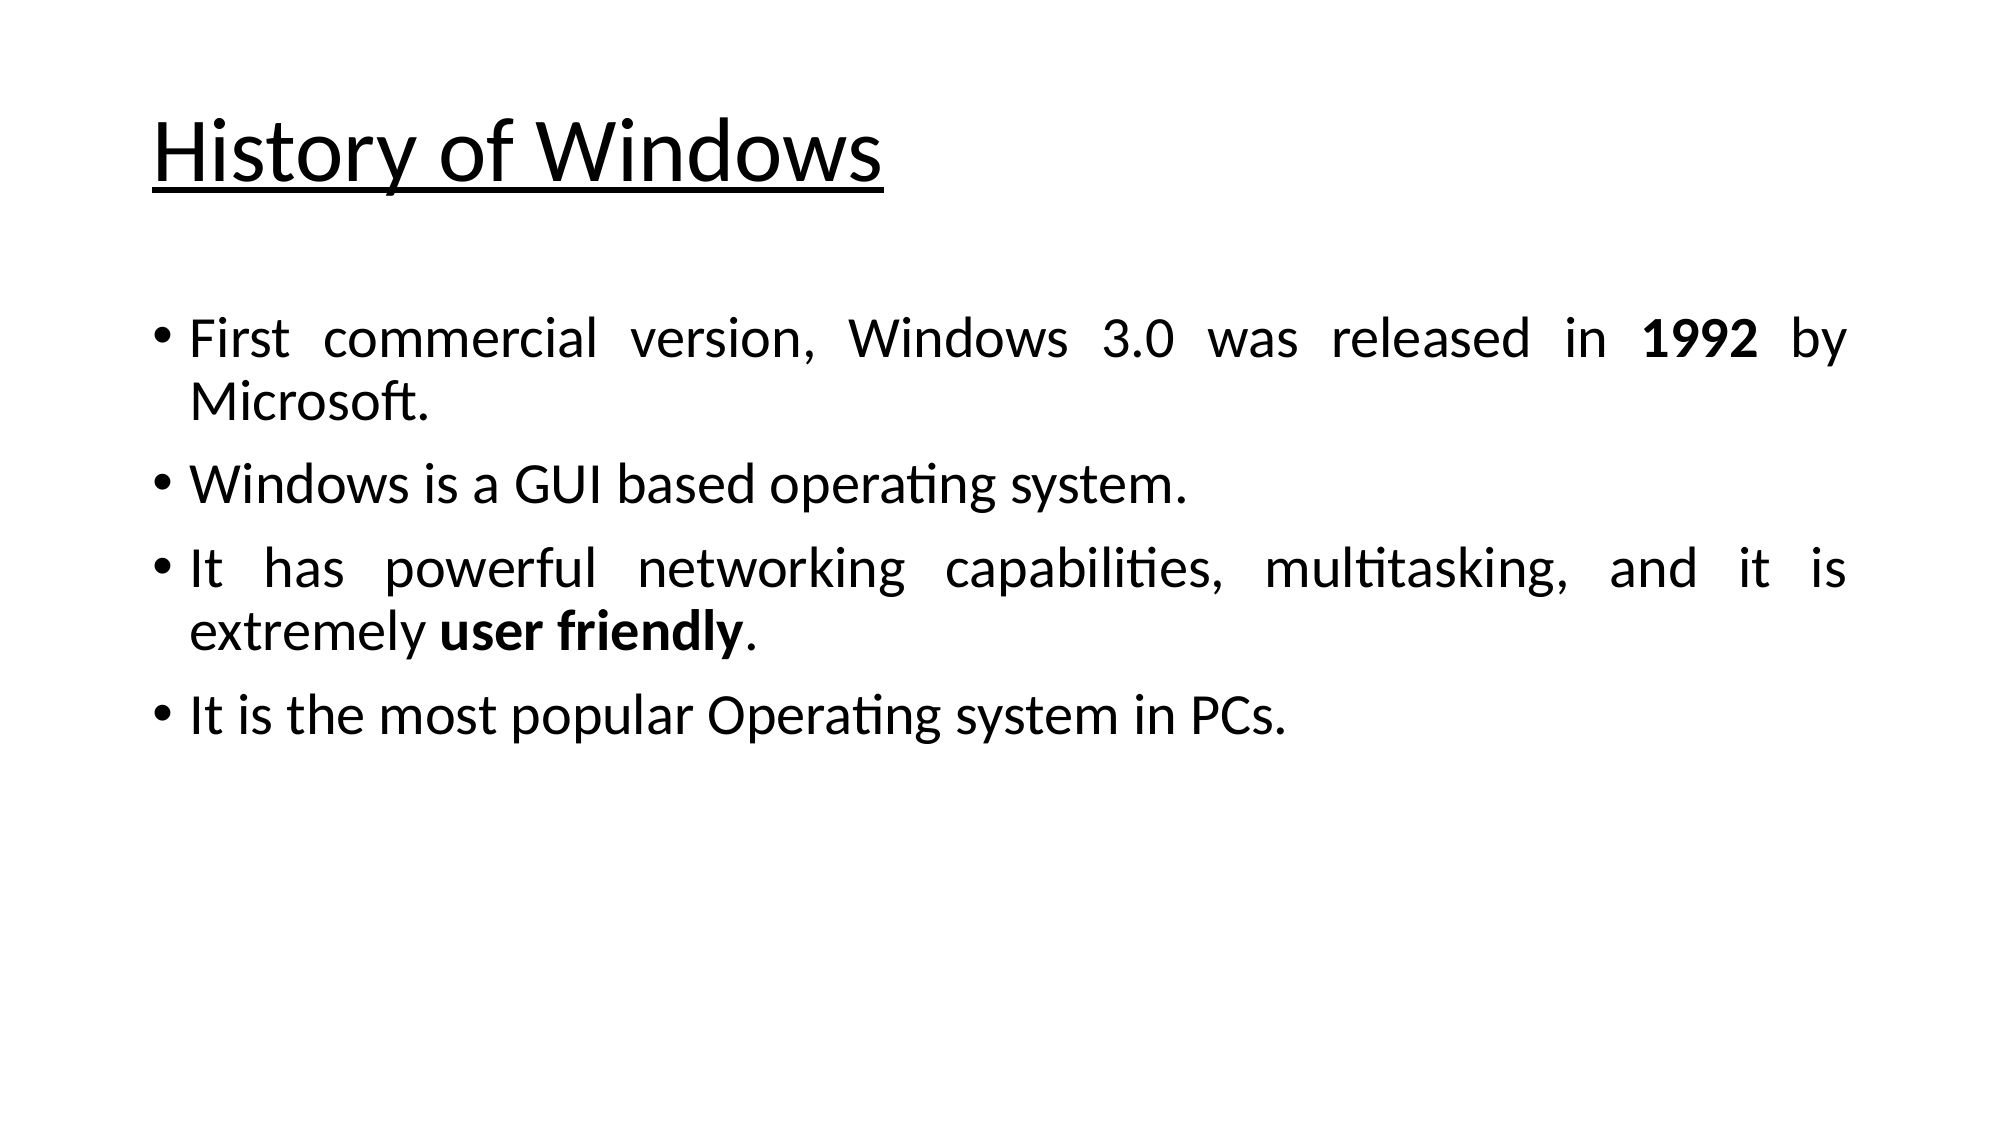

# History of Windows
First commercial version, Windows 3.0 was released in 1992 by Microsoft.
Windows is a GUI based operating system.
It has powerful networking capabilities, multitasking, and it is extremely user friendly.
It is the most popular Operating system in PCs.